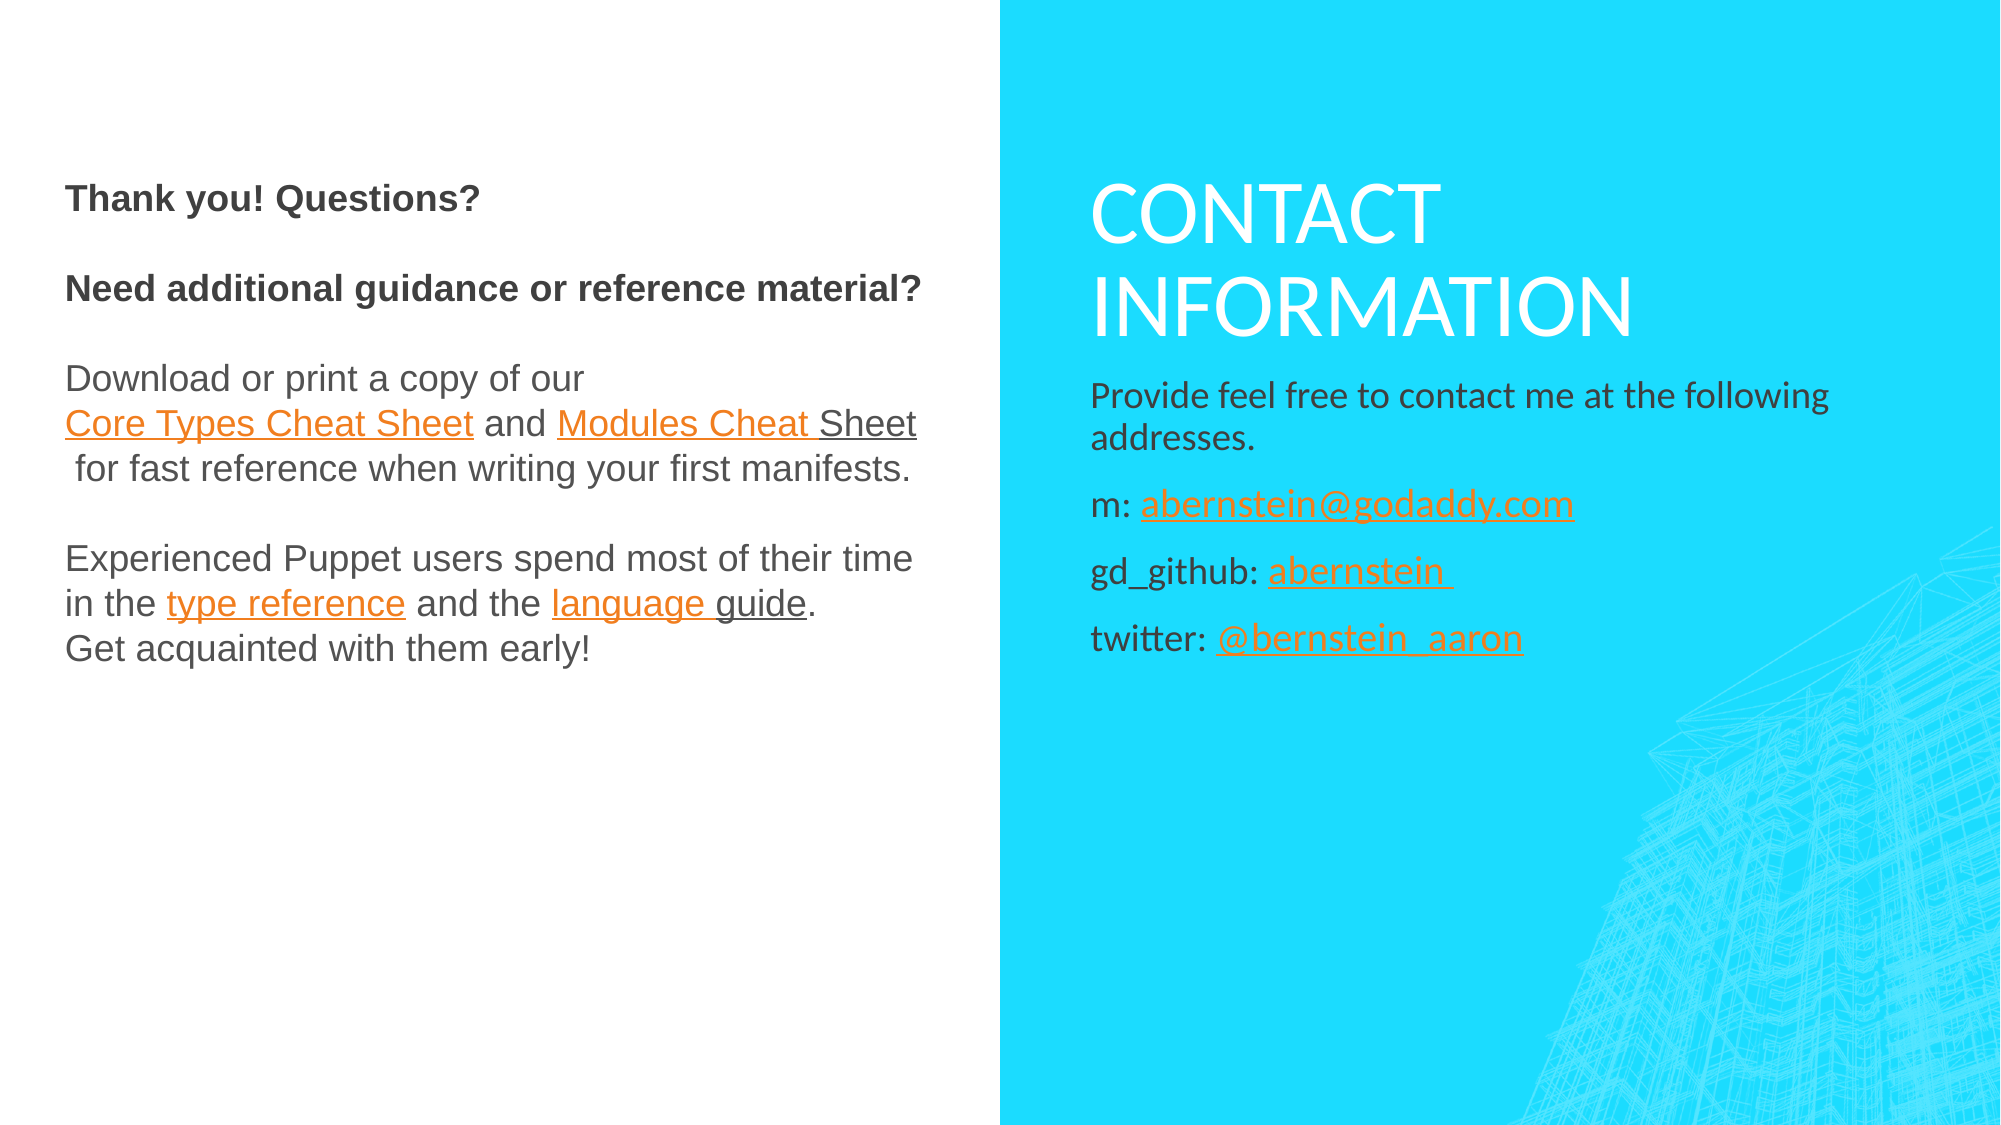

# Contact Information
Thank you! Questions?

Need additional guidance or reference material?

Download or print a copy of our Core Types Cheat Sheet and Modules Cheat Sheet for fast reference when writing your first manifests.

Experienced Puppet users spend most of their time in the type reference and the language guide.
Get acquainted with them early!
Provide feel free to contact me at the following addresses.
m: abernstein@godaddy.com
gd_github: abernstein
twitter: @bernstein_aaron